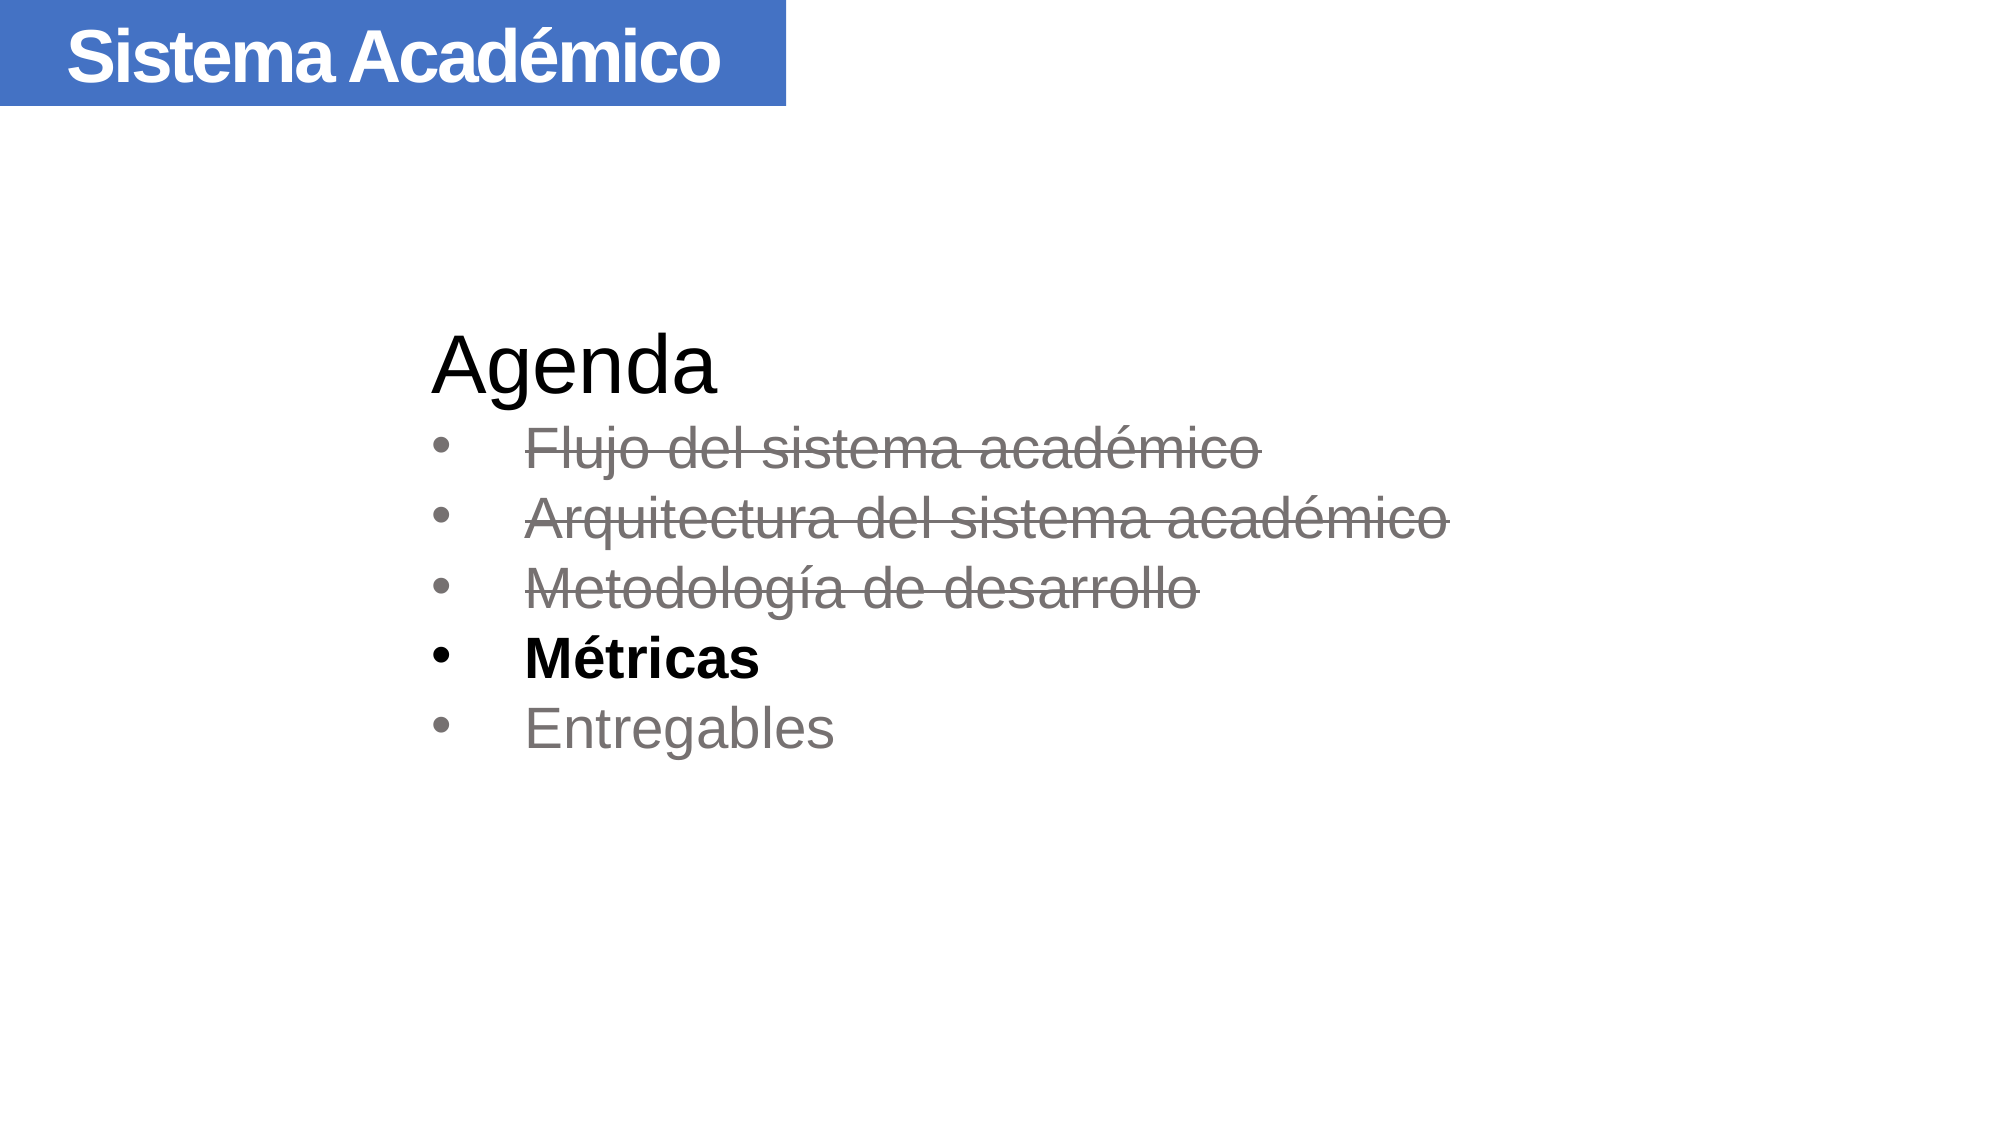

Sistema Académico
Agenda
Flujo del sistema académico
Arquitectura del sistema académico
Metodología de desarrollo
Métricas
Entregables